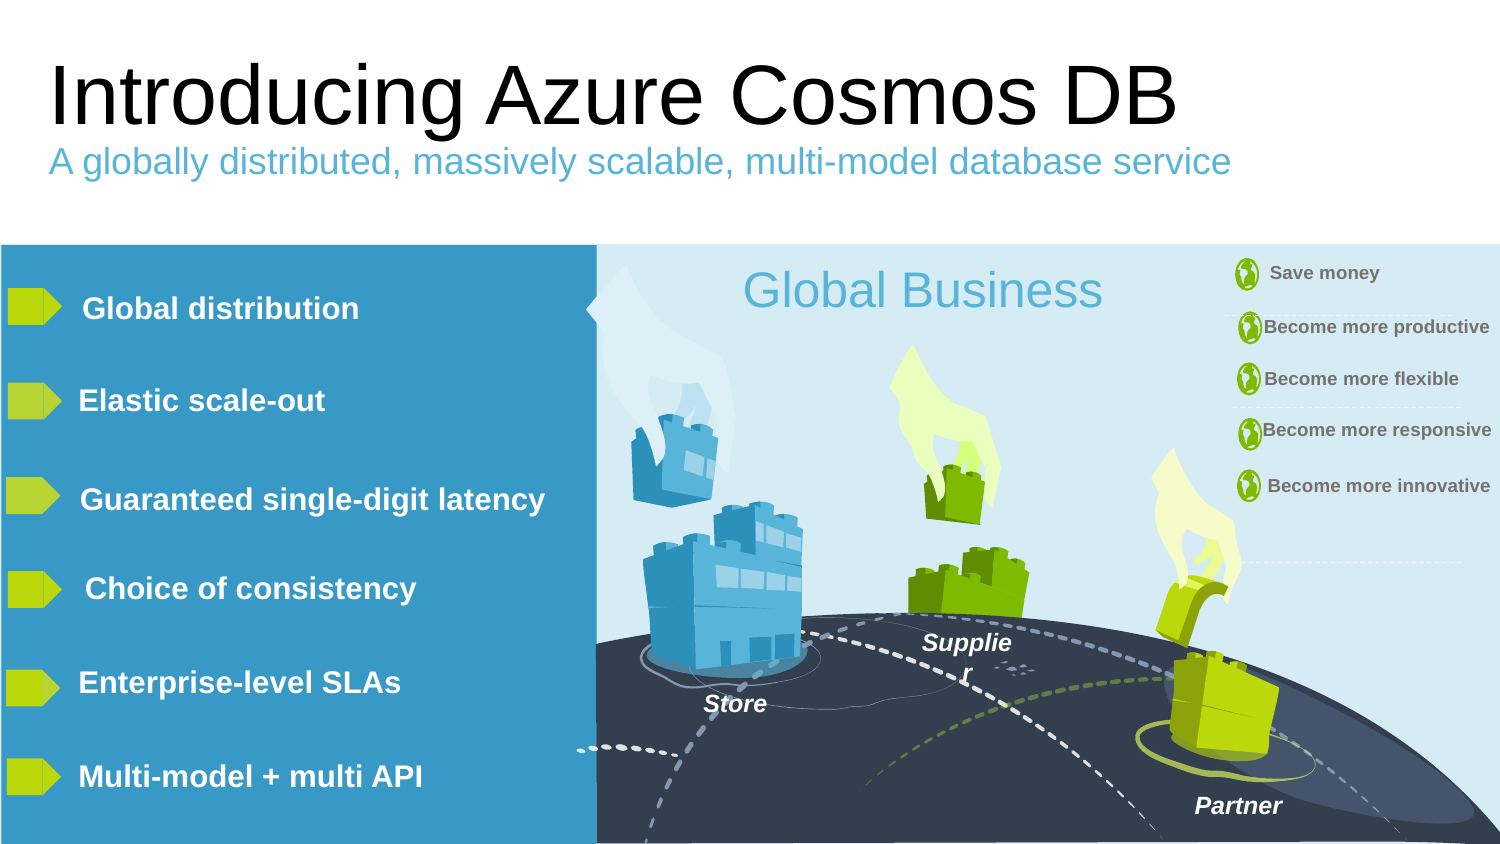

# Introducing Azure Cosmos DB A globally distributed, massively scalable, multi-model database service

Save money

Become more productive

Become more flexible

Become more responsive

Become more innovative

Global Business

Global distribution

Elastic scale-out

Guaranteed single-digit latency

Choice of consistency

Supplier

Enterprise-level SLAs

Store
Multi-model + multi API

Partner